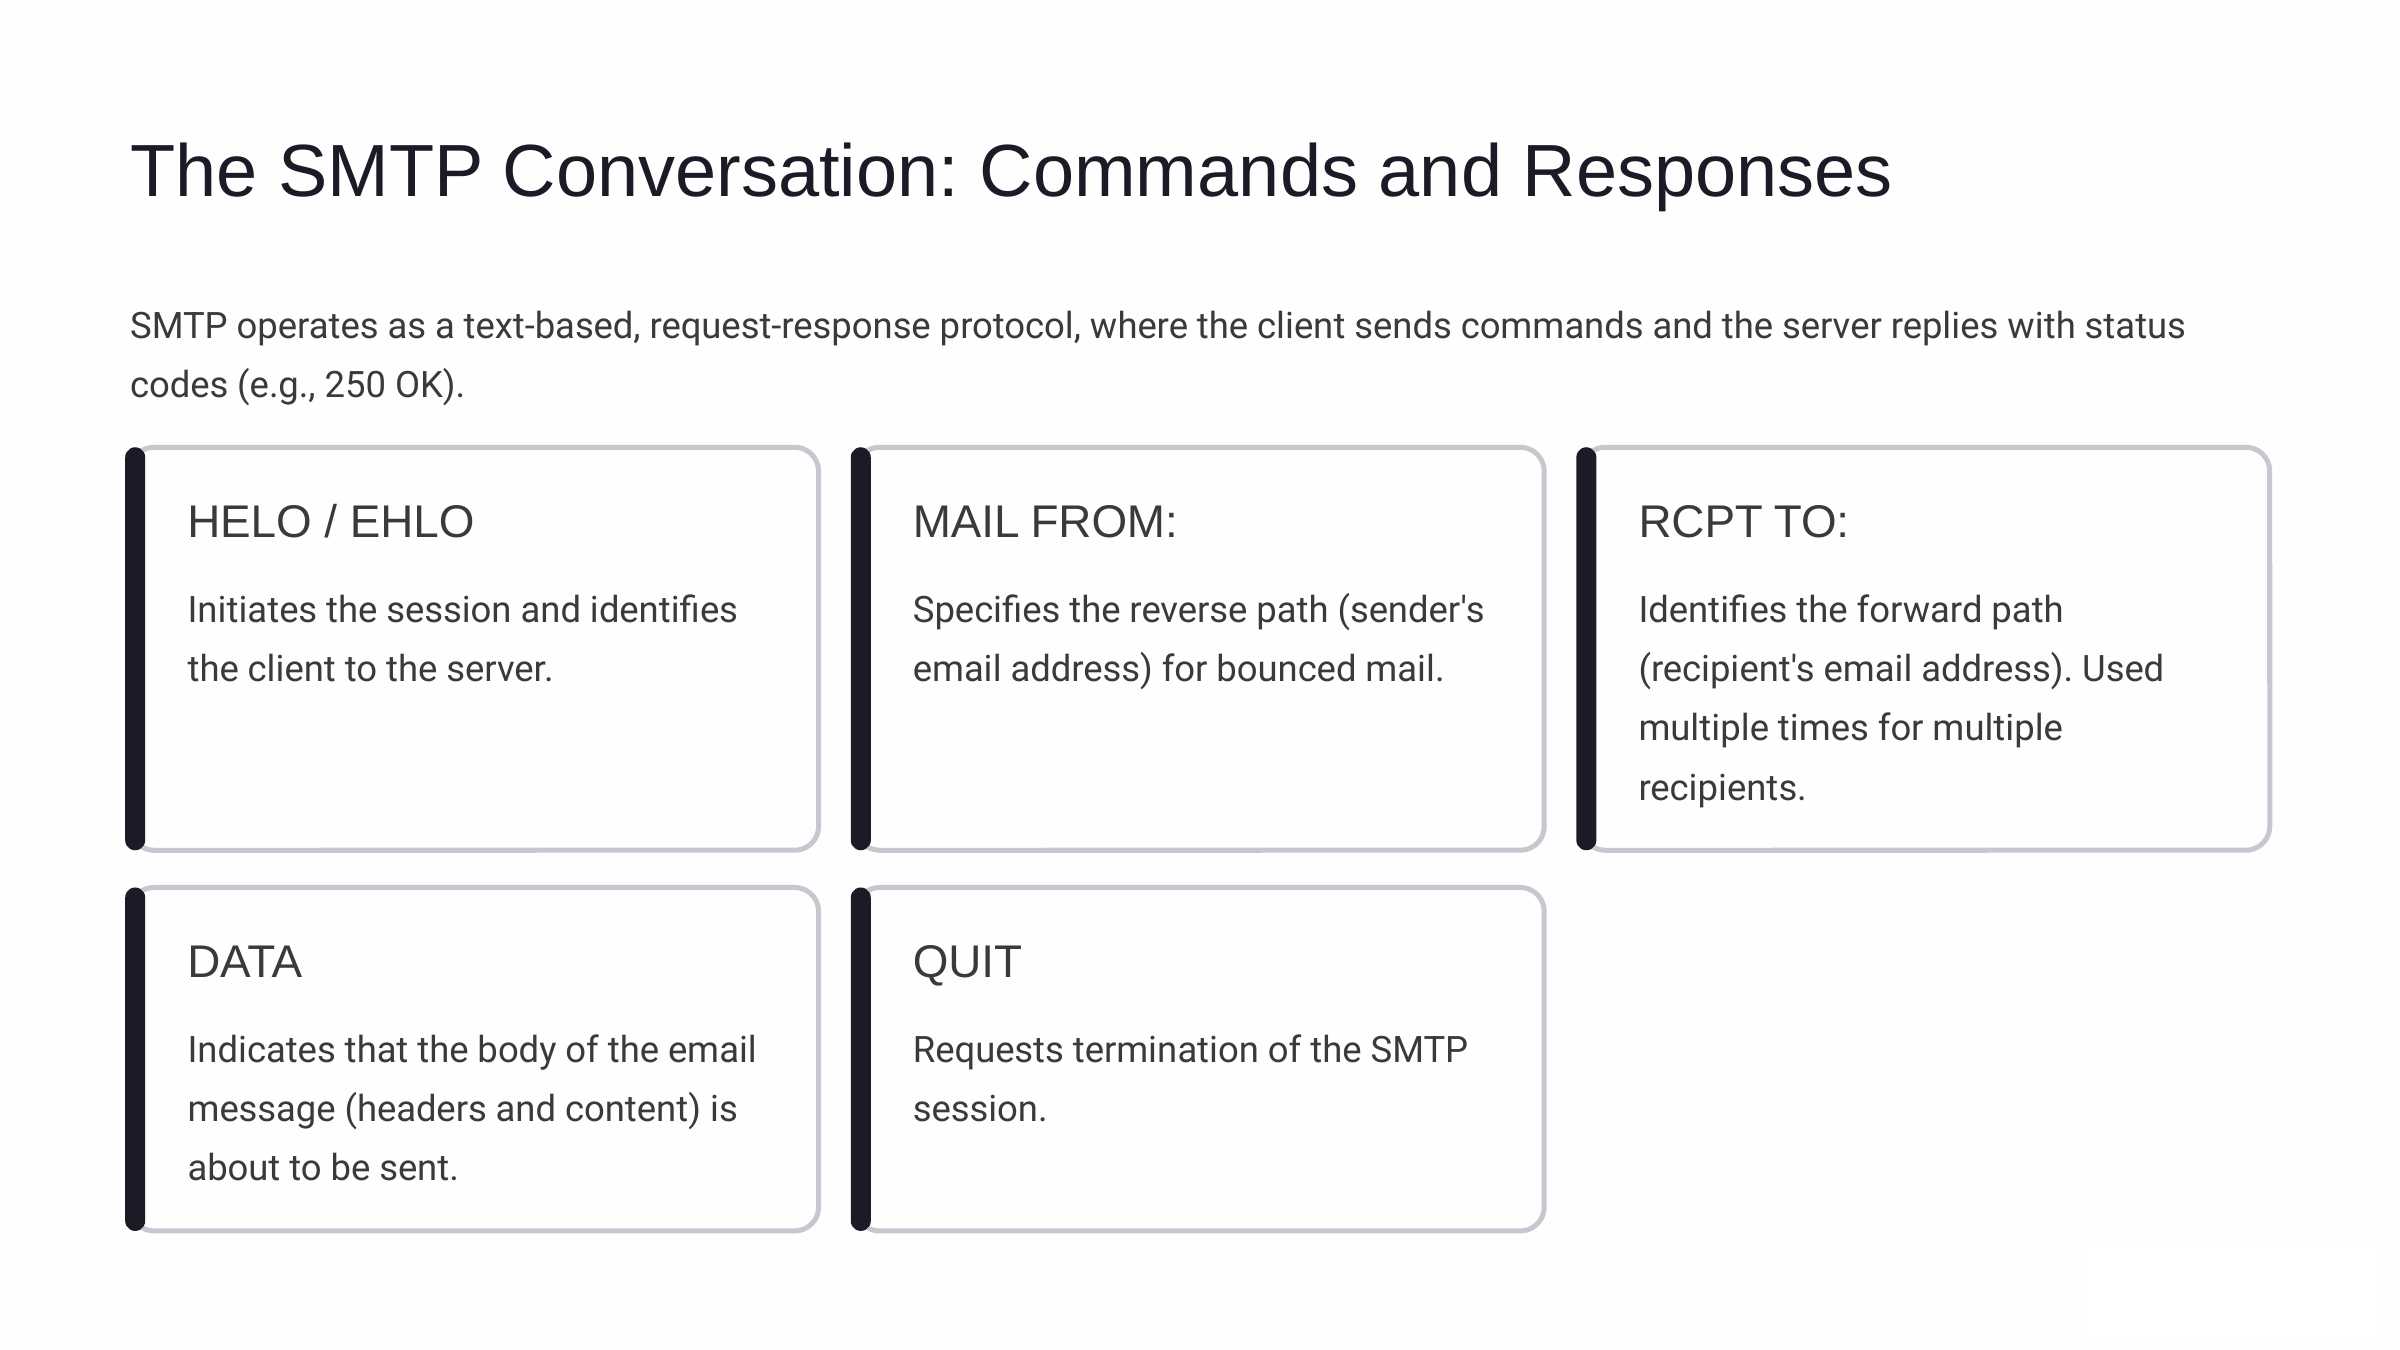

The SMTP Conversation: Commands and Responses
SMTP operates as a text-based, request-response protocol, where the client sends commands and the server replies with status codes (e.g., 250 OK).

HELO / EHLO
MAIL FROM:
RCPT TO:
Initiates the session and identifies the client to the server.
Specifies the reverse path (sender's email address) for bounced mail.
Identifies the forward path (recipient's email address). Used multiple times for multiple recipients.

DATA
QUIT
Indicates that the body of the email message (headers and content) is about to be sent.
Requests termination of the SMTP session.